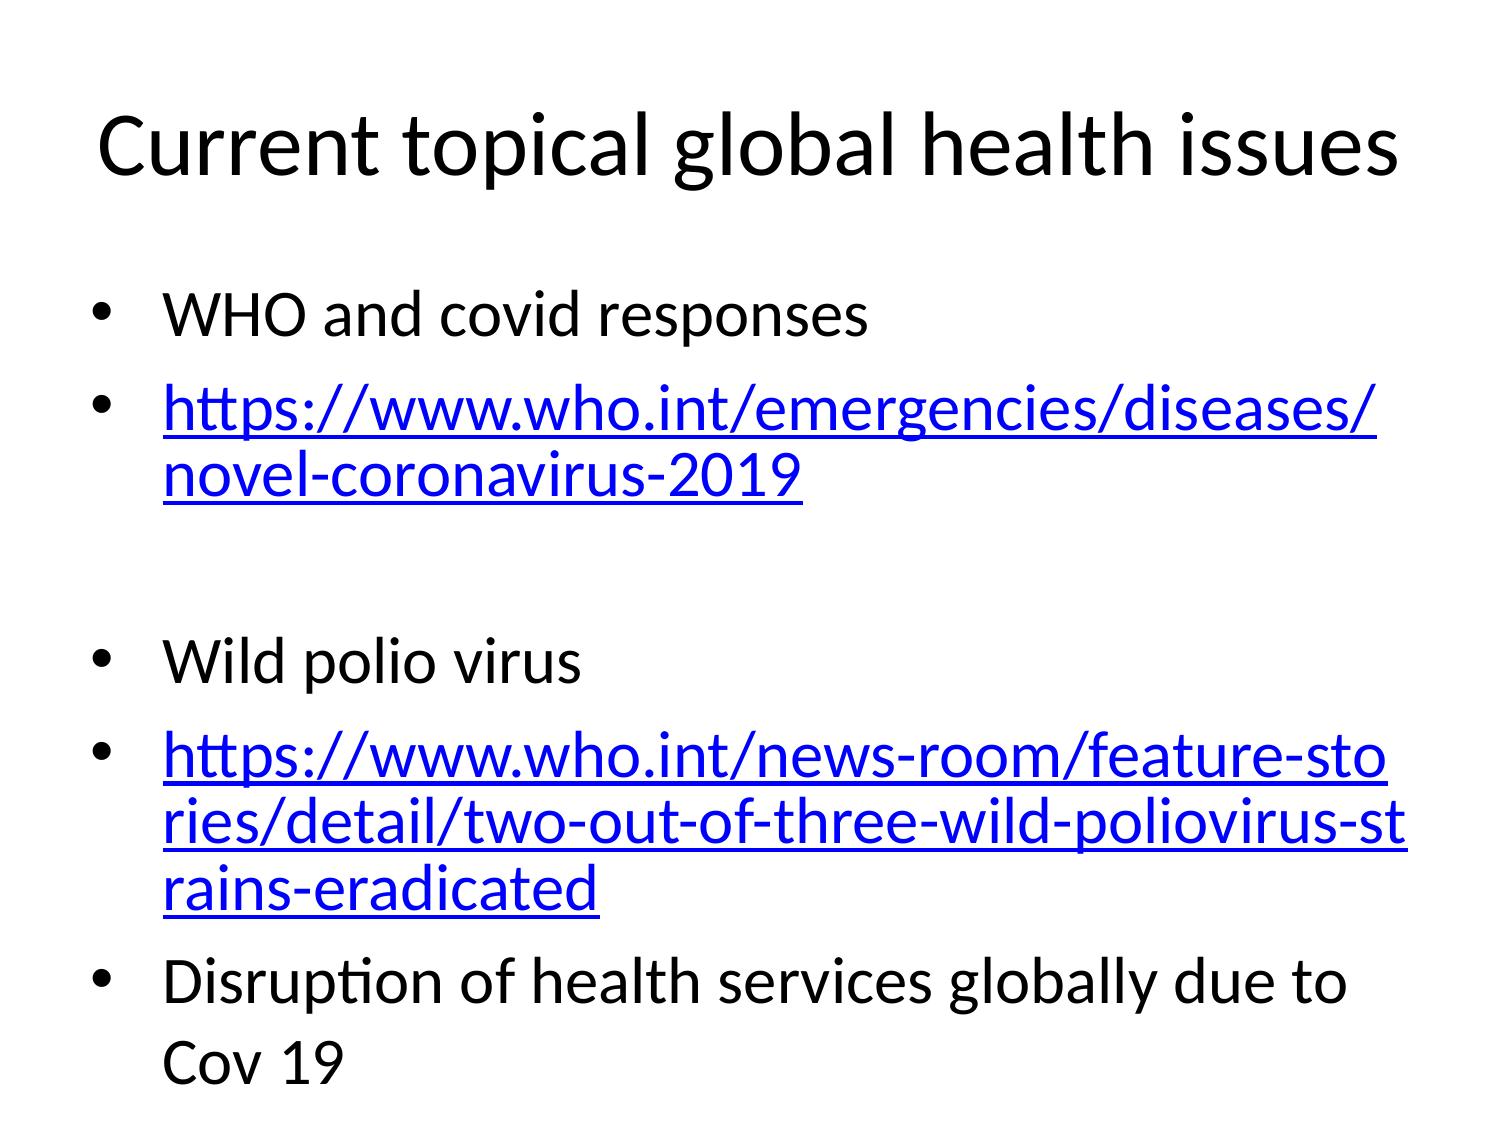

# Current topical global health issues
WHO and covid responses
https://www.who.int/emergencies/diseases/novel-coronavirus-2019

Wild polio virus
https://www.who.int/news-room/feature-stories/detail/two-out-of-three-wild-poliovirus-strains-eradicated
Disruption of health services globally due to Cov 19
https://www.who.int/news-room/detail/31-08-2020-in-who-global-pulse-survey-90-of-countries-report-disruptions-to-essential-health-services-since-covid-19-pandemic